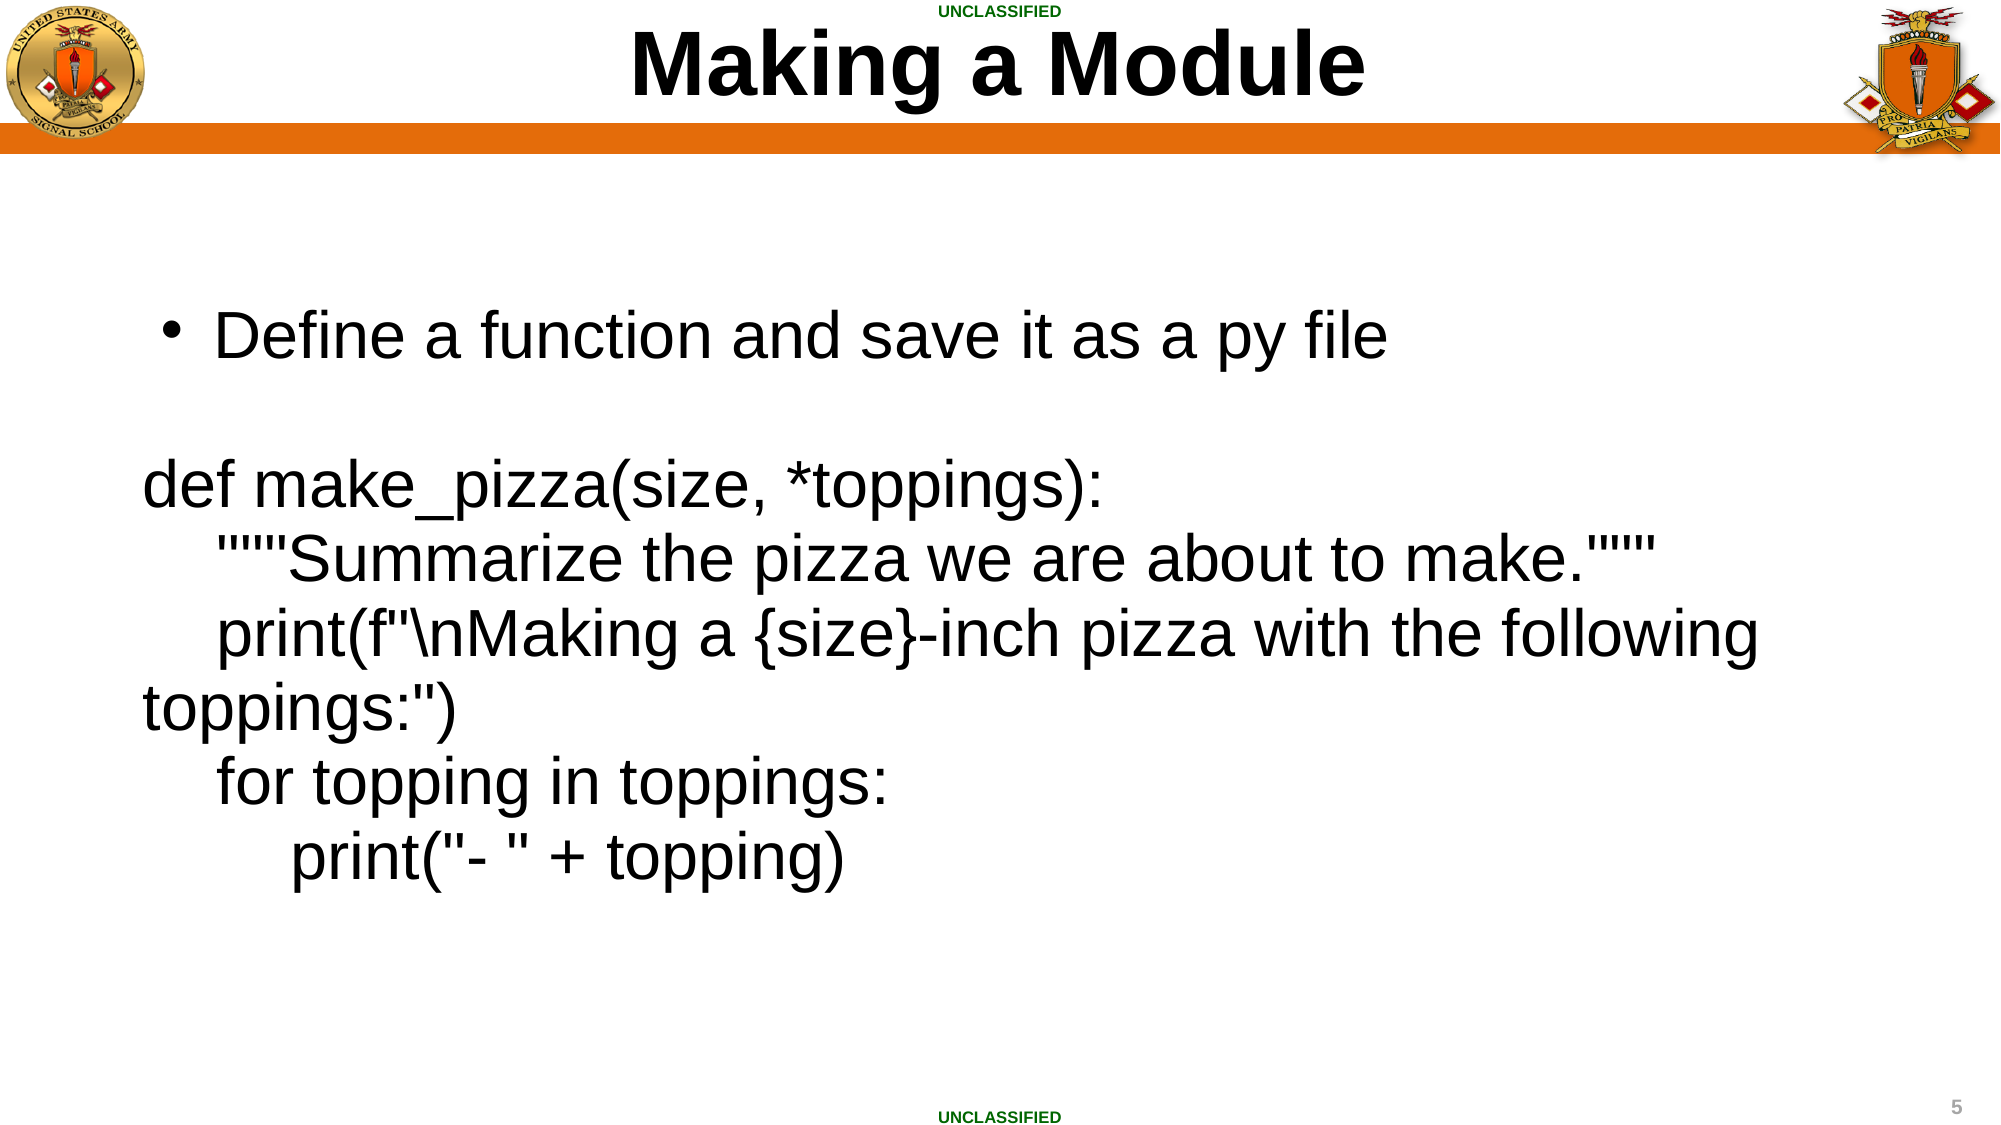

Making a Module
Define a function and save it as a py file

def make_pizza(size, *toppings):
    """Summarize the pizza we are about to make."""
    print(f"\nMaking a {size}-inch pizza with the following toppings:")
    for topping in toppings:
        print("- " + topping)